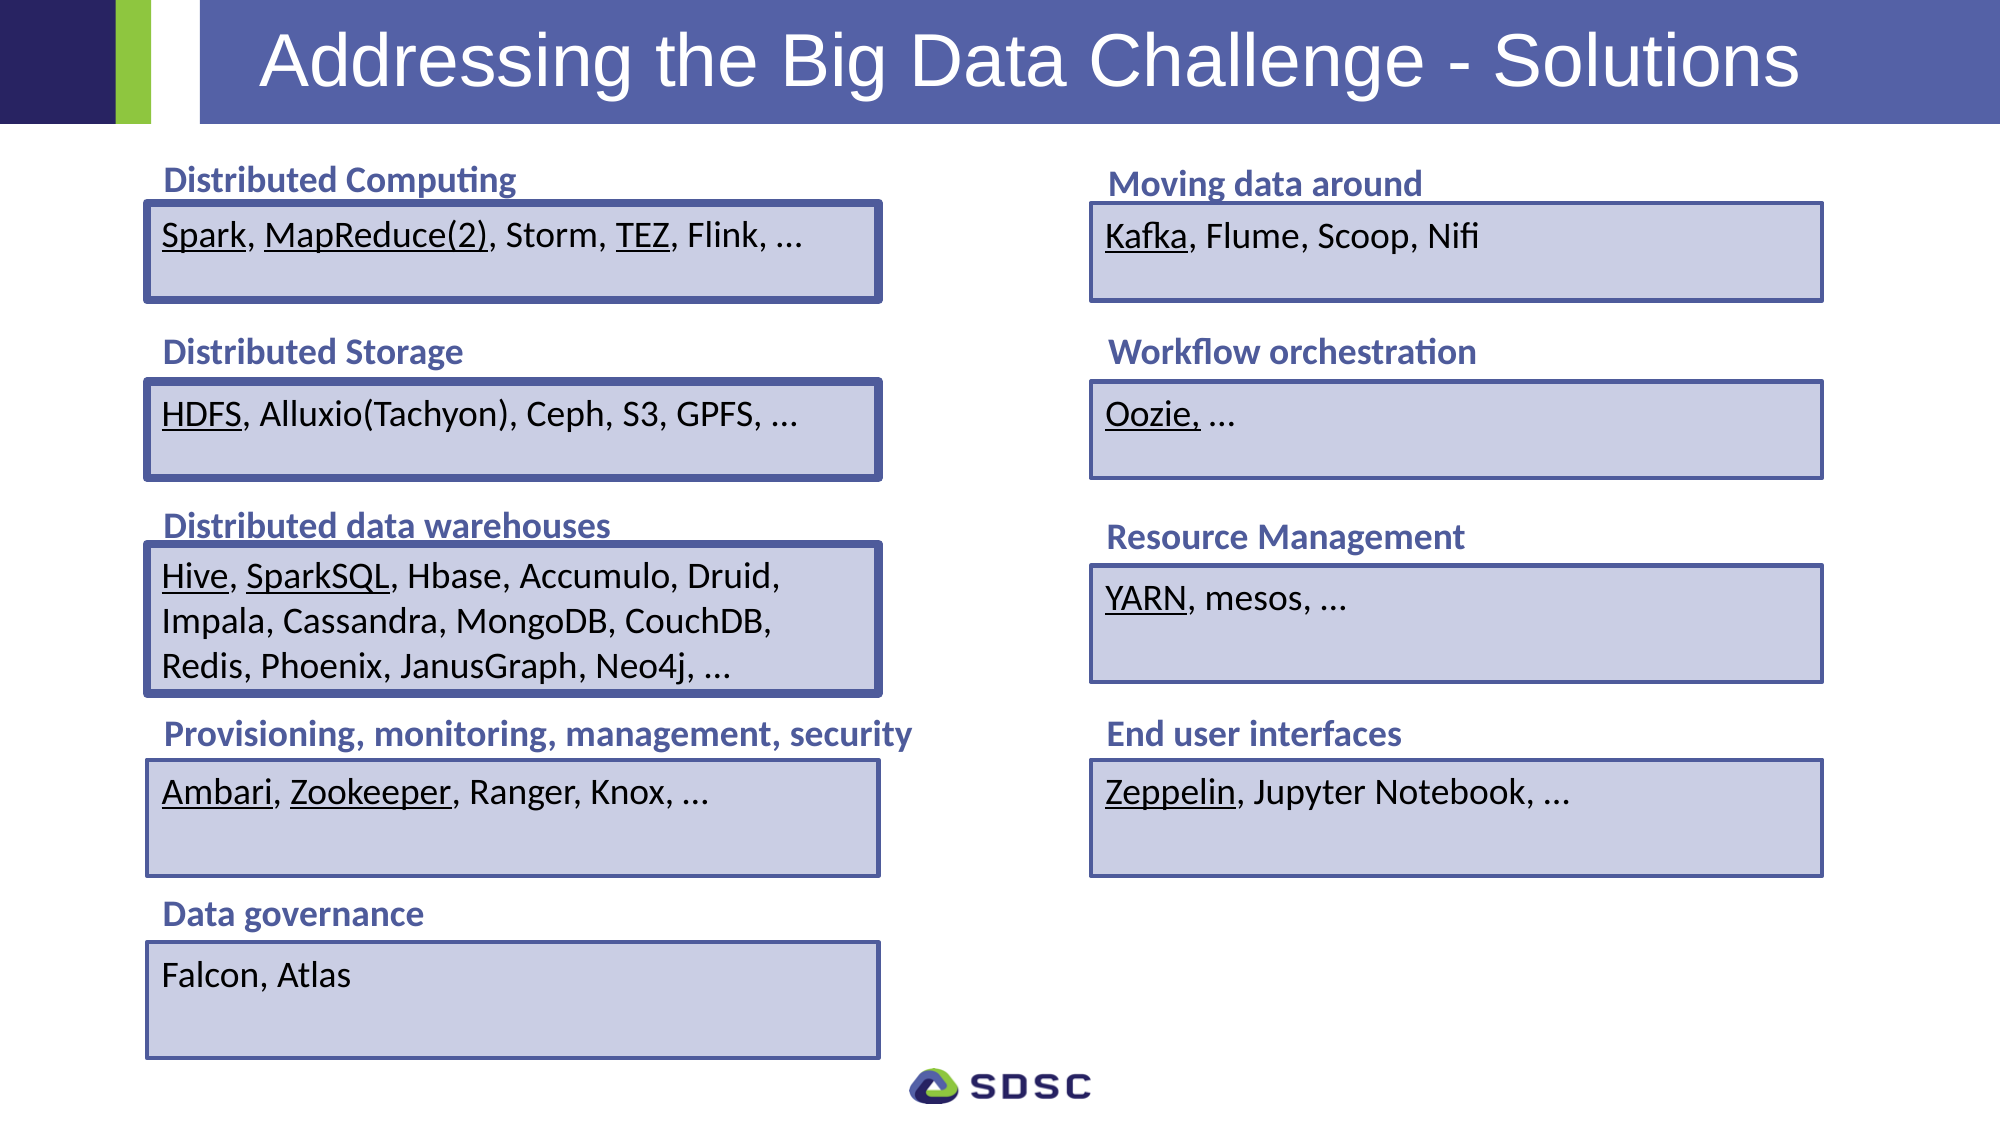

# Addressing the Big Data Challenge - Solutions
Distributed Computing
Moving data around
Spark, MapReduce(2), Storm, TEZ, Flink, …
Kafka, Flume, Scoop, Nifi
Distributed Storage
Workflow orchestration
HDFS, Alluxio(Tachyon), Ceph, S3, GPFS, …
Oozie, …
Distributed data warehouses
Resource Management
Hive, SparkSQL, Hbase, Accumulo, Druid, Impala, Cassandra, MongoDB, CouchDB, Redis, Phoenix, JanusGraph, Neo4j, …
YARN, mesos, …
Provisioning, monitoring, management, security
End user interfaces
Ambari, Zookeeper, Ranger, Knox, …
Zeppelin, Jupyter Notebook, …
Data governance
Falcon, Atlas